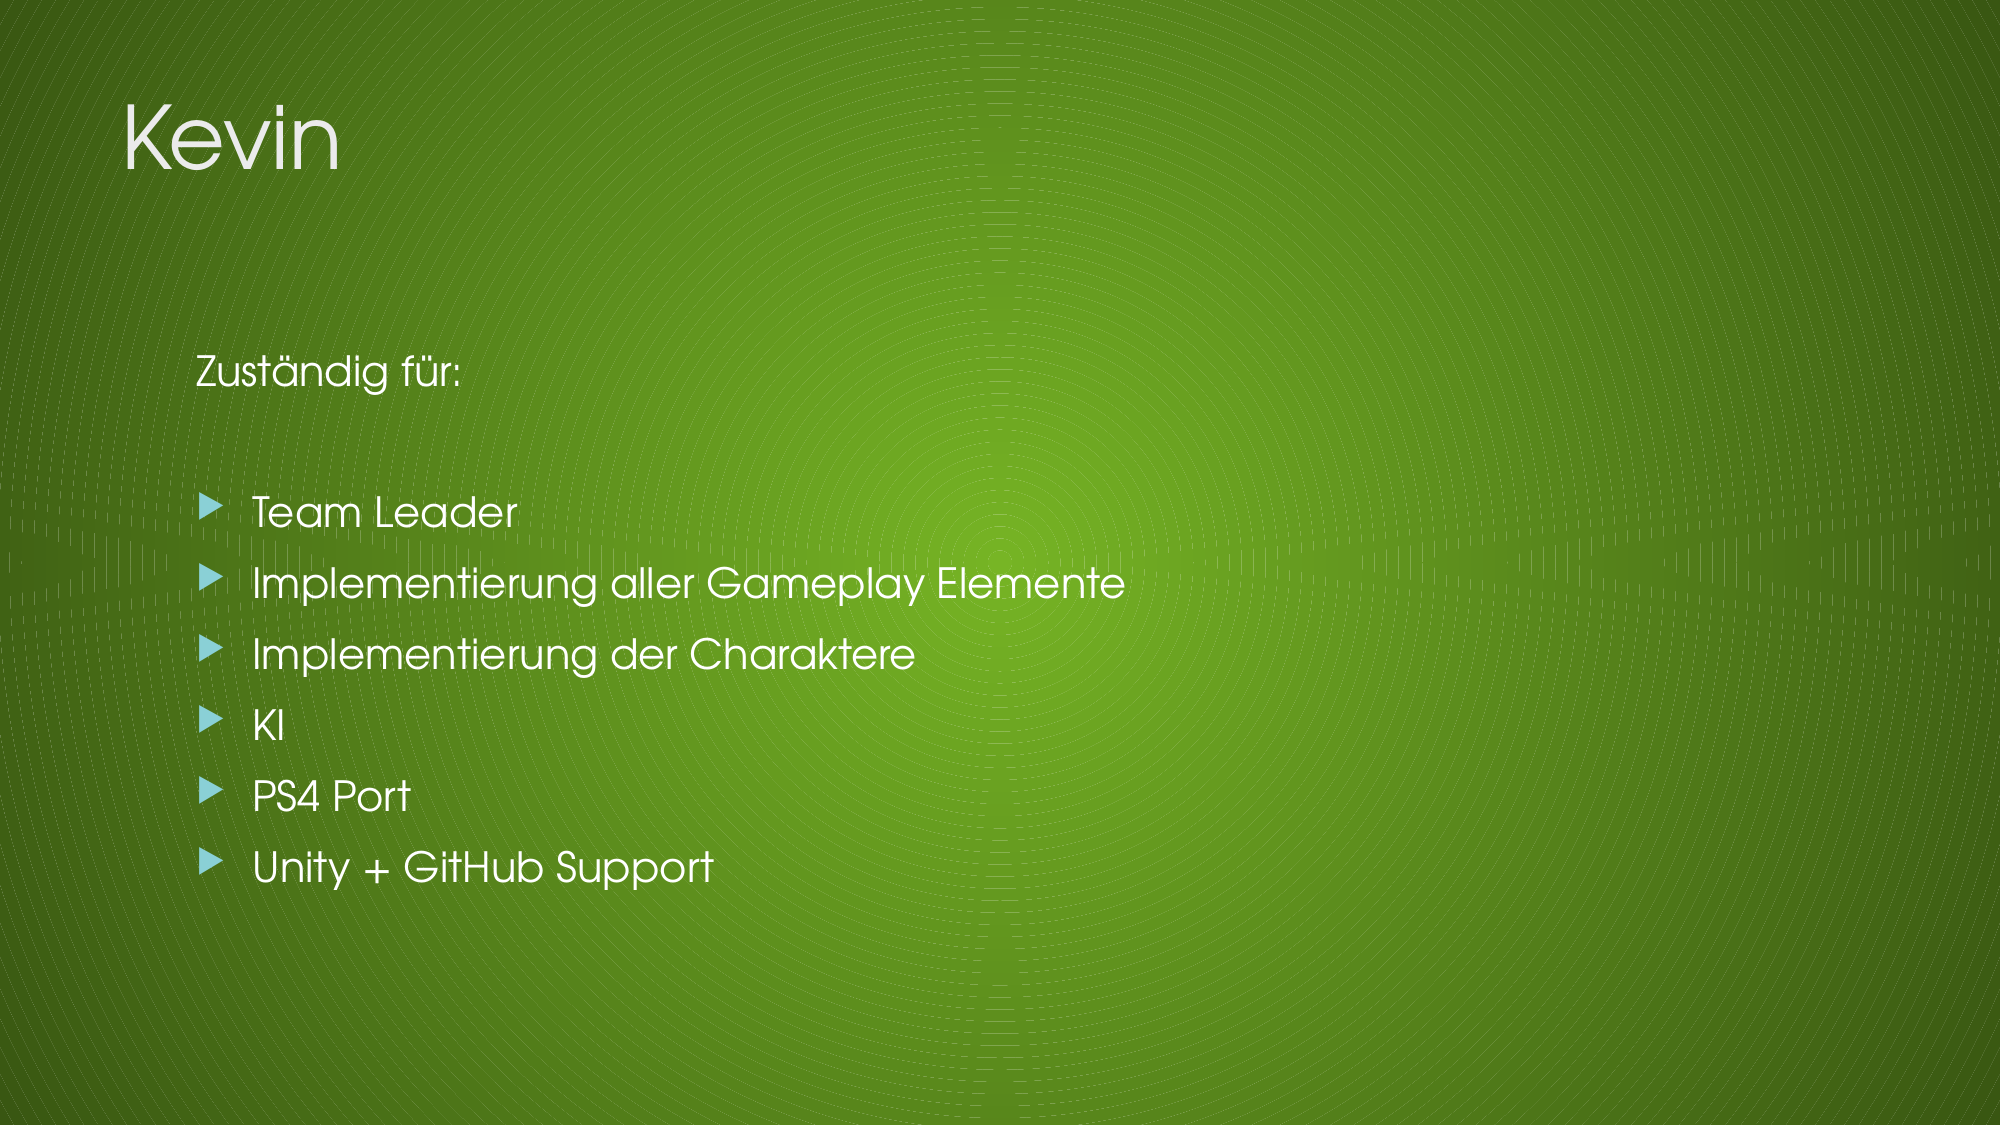

# Kevin
Zuständig für:

Team Leader
Implementierung aller Gameplay Elemente
Implementierung der Charaktere
KI
PS4 Port
Unity + GitHub Support